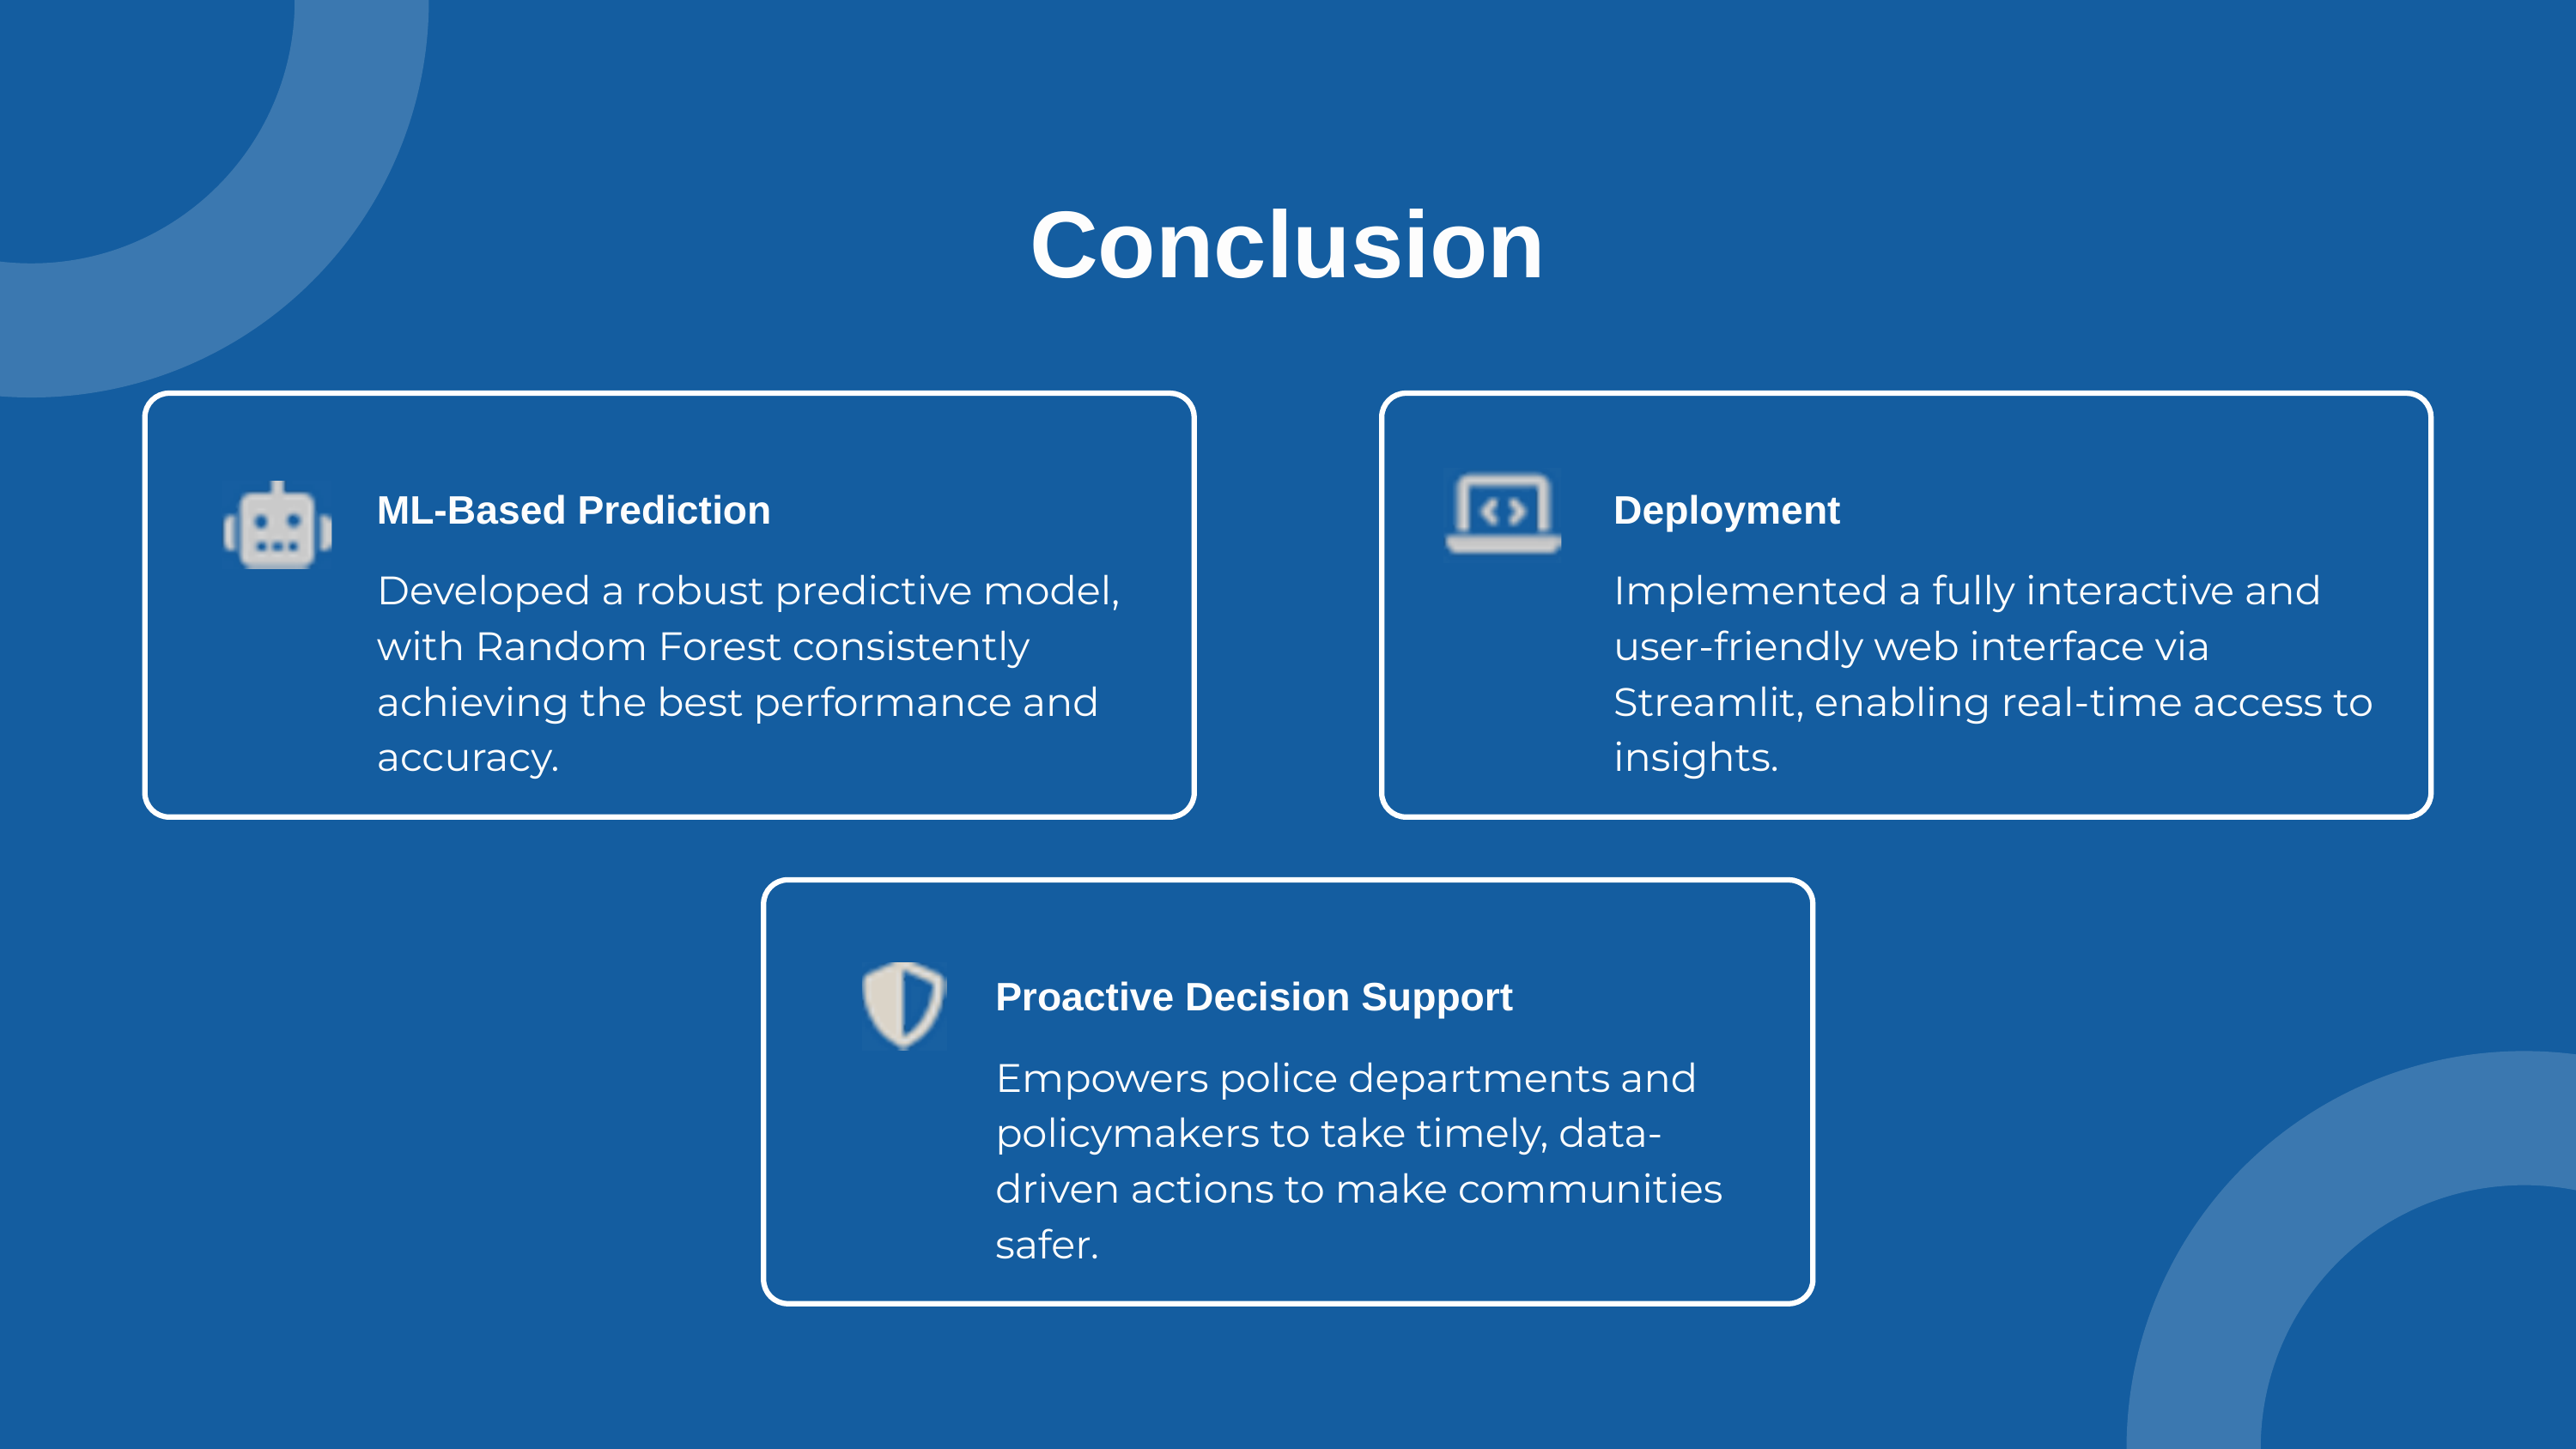

Conclusion

ML-Based Prediction

Developed a robust predictive model, with Random Forest consistently achieving the best performance and accuracy.

Deployment
Implemented a fully interactive and user-friendly web interface via Streamlit, enabling real-time access to insights.

Proactive Decision Support
Empowers police departments and policymakers to take timely, data-driven actions to make communities safer.